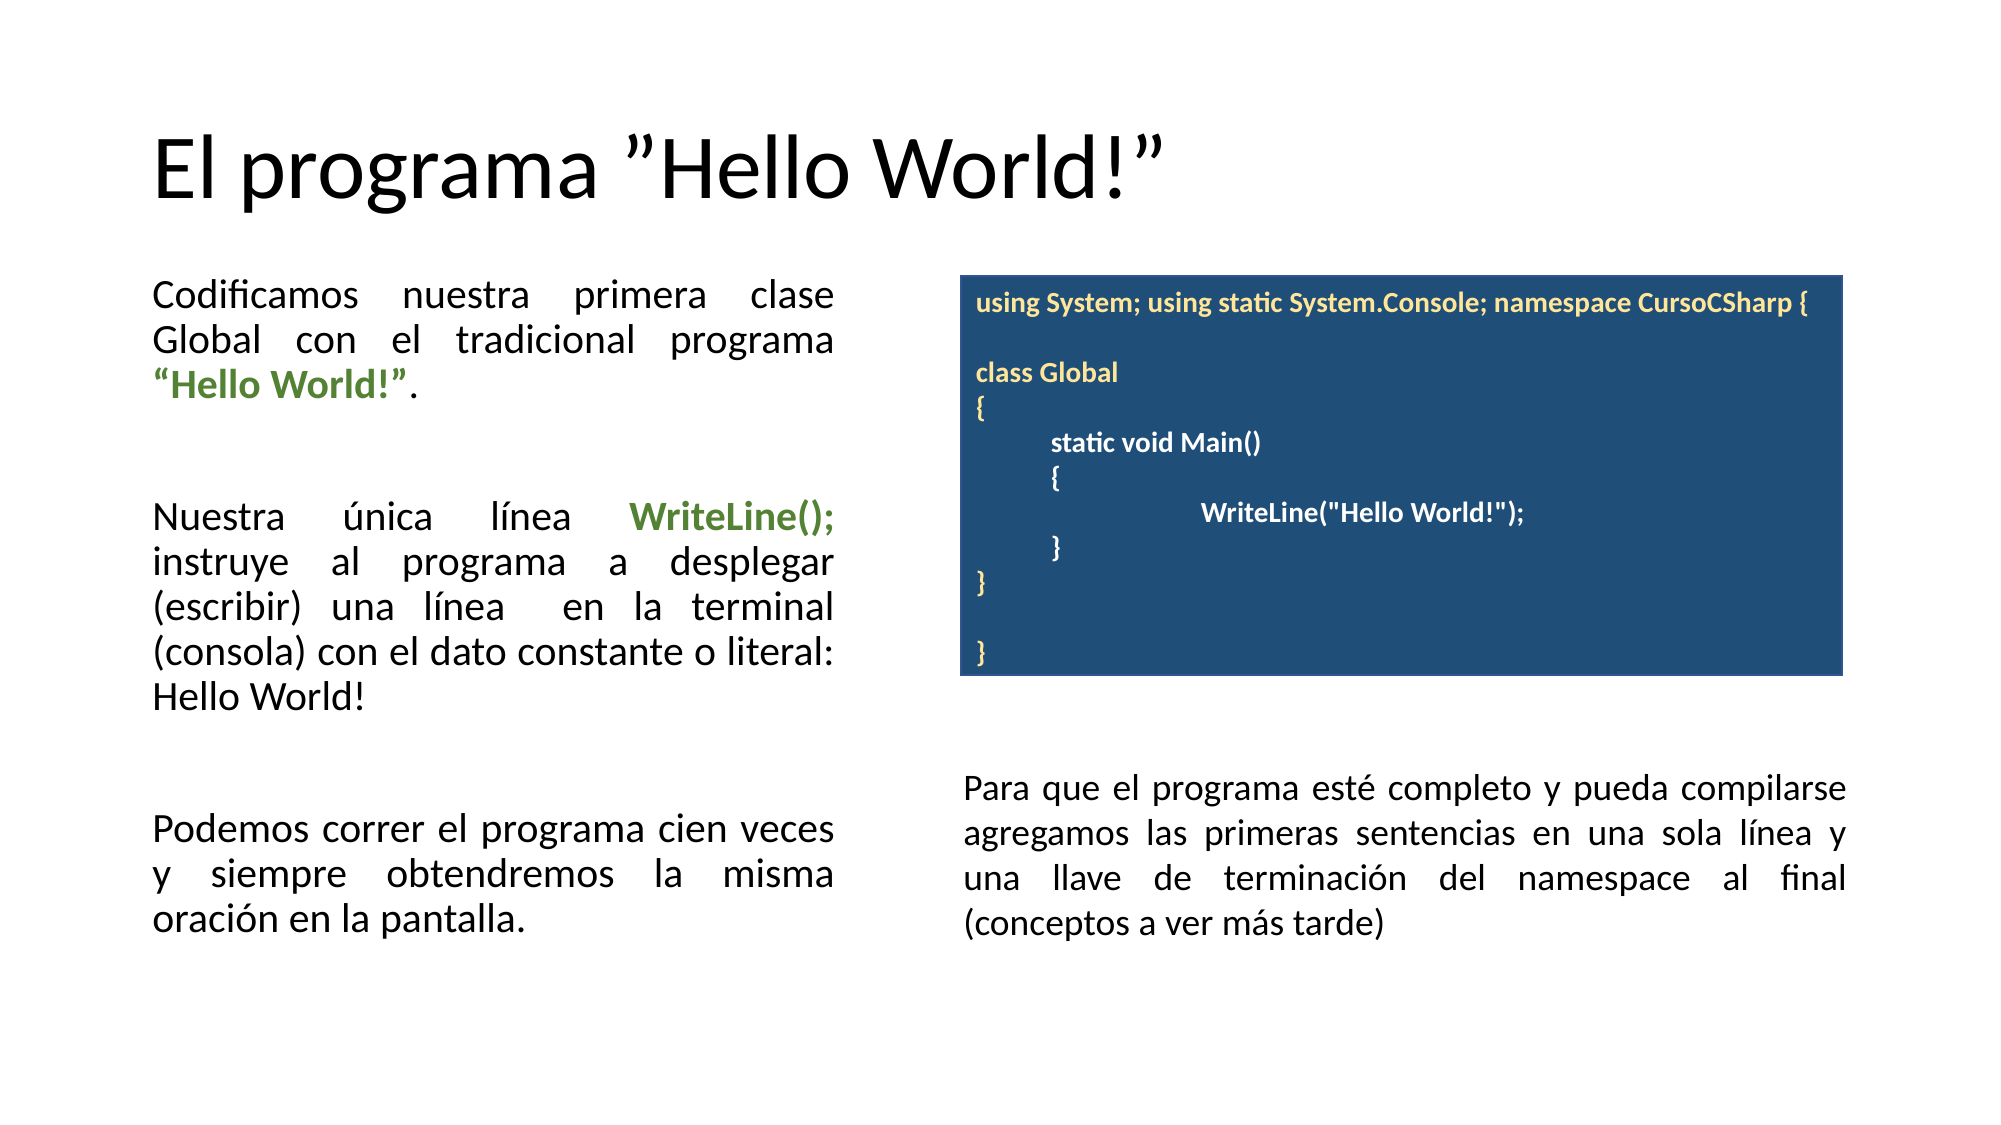

# El programa ”Hello World!”
Codificamos nuestra primera clase Global con el tradicional programa “Hello World!”.

Nuestra única línea WriteLine(); instruye al programa a desplegar (escribir) una línea  en la terminal (consola) con el dato constante o literal: Hello World!

Podemos correr el programa cien veces y siempre obtendremos la misma oración en la pantalla.
using System; using static System.Console; namespace CursoCSharp {

class Global
{
static void Main()
{
	WriteLine("Hello World!");
}
}

}
Para que el programa esté completo y pueda compilarse agregamos las primeras sentencias en una sola línea y una llave de terminación del namespace al final (conceptos a ver más tarde)